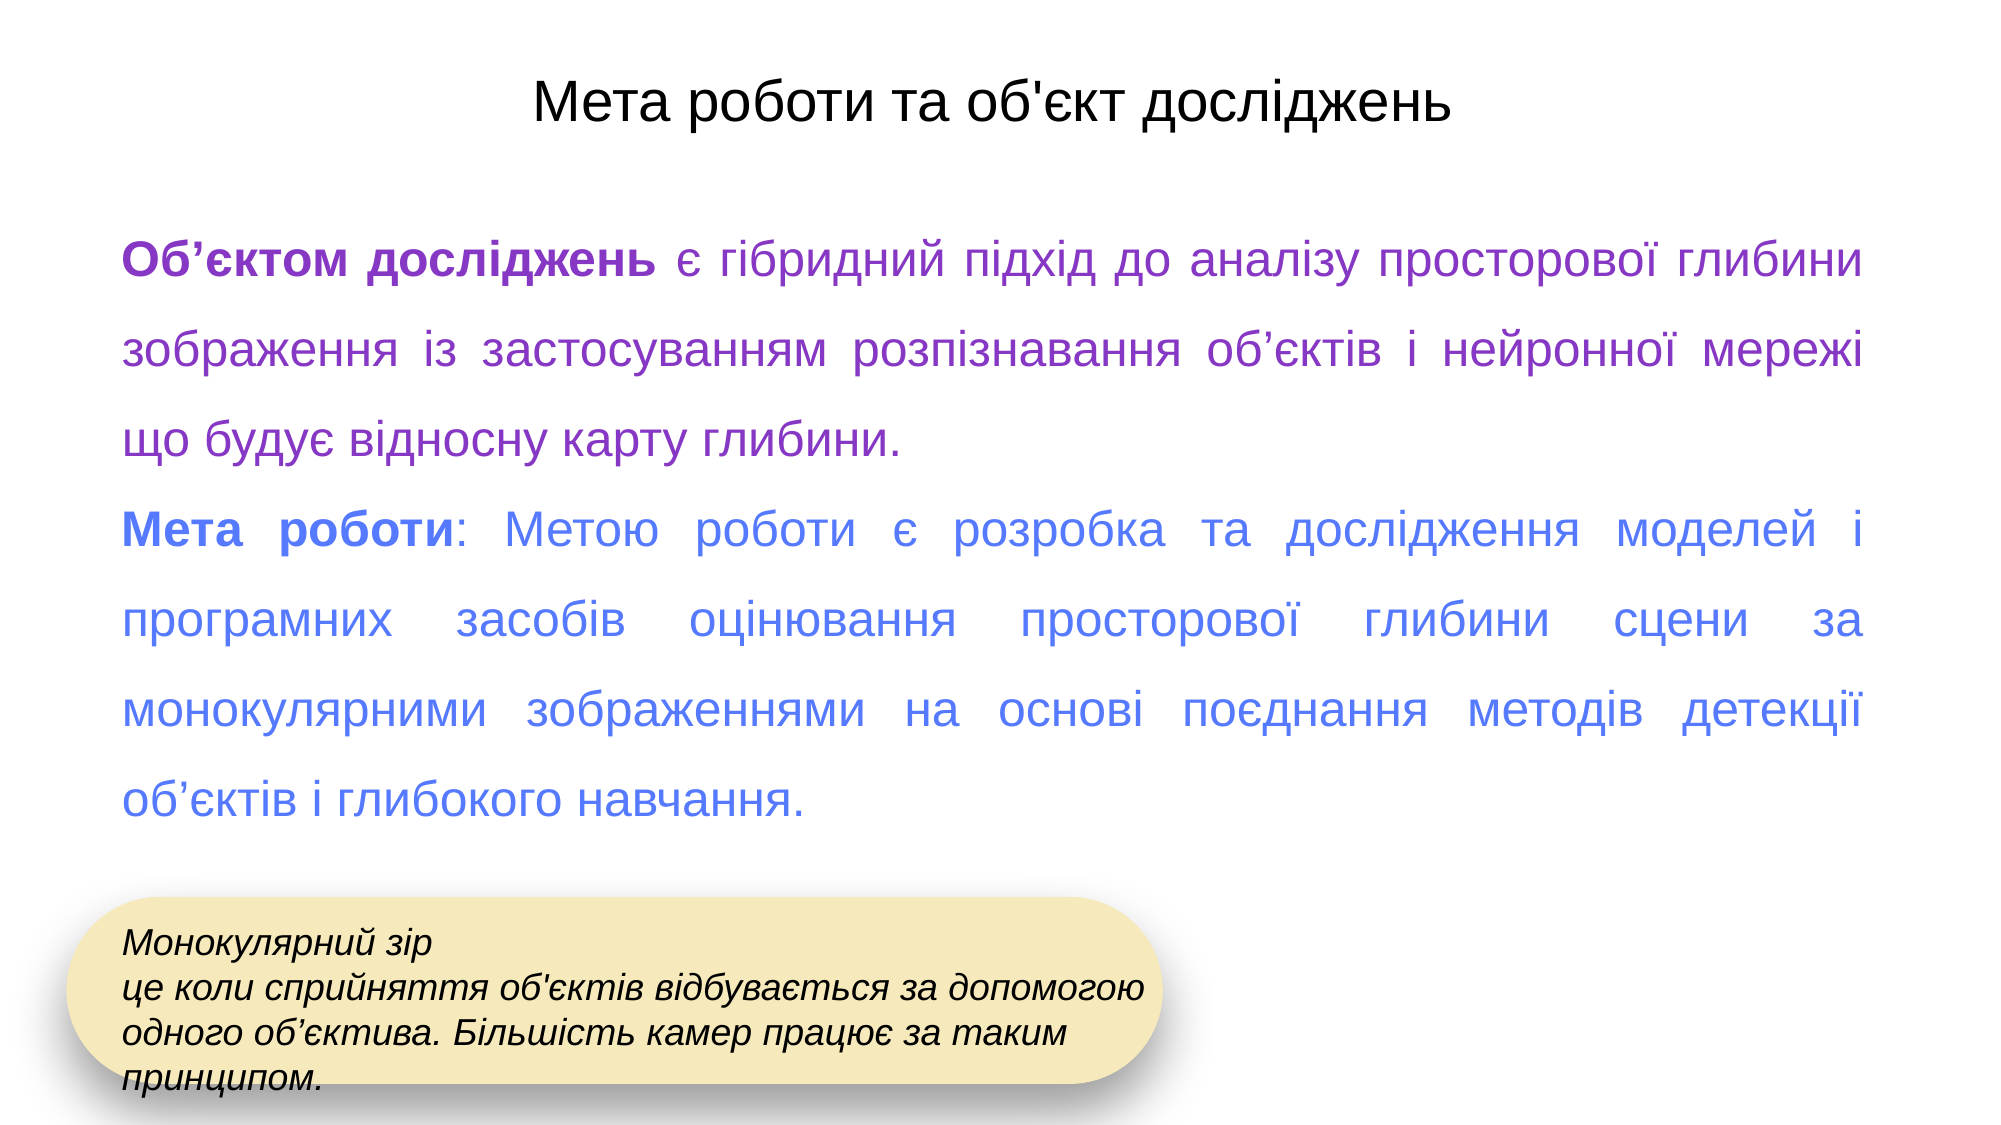

Мета роботи та об'єкт досліджень
Об’єктом досліджень є гібридний підхід до аналізу просторової глибини зображення із застосуванням розпізнавання об’єктів і нейронної мережі що будує відносну карту глибини.
Мета роботи: Метою роботи є розробка та дослідження моделей і програмних засобів оцінювання просторової глибини сцени за монокулярними зображеннями на основі поєднання методів детекції об’єктів і глибокого навчання.

Монокулярний зір
це коли сприйняття об'єктів відбувається за допомогою одного об’єктива. Більшість камер працює за таким принципом.